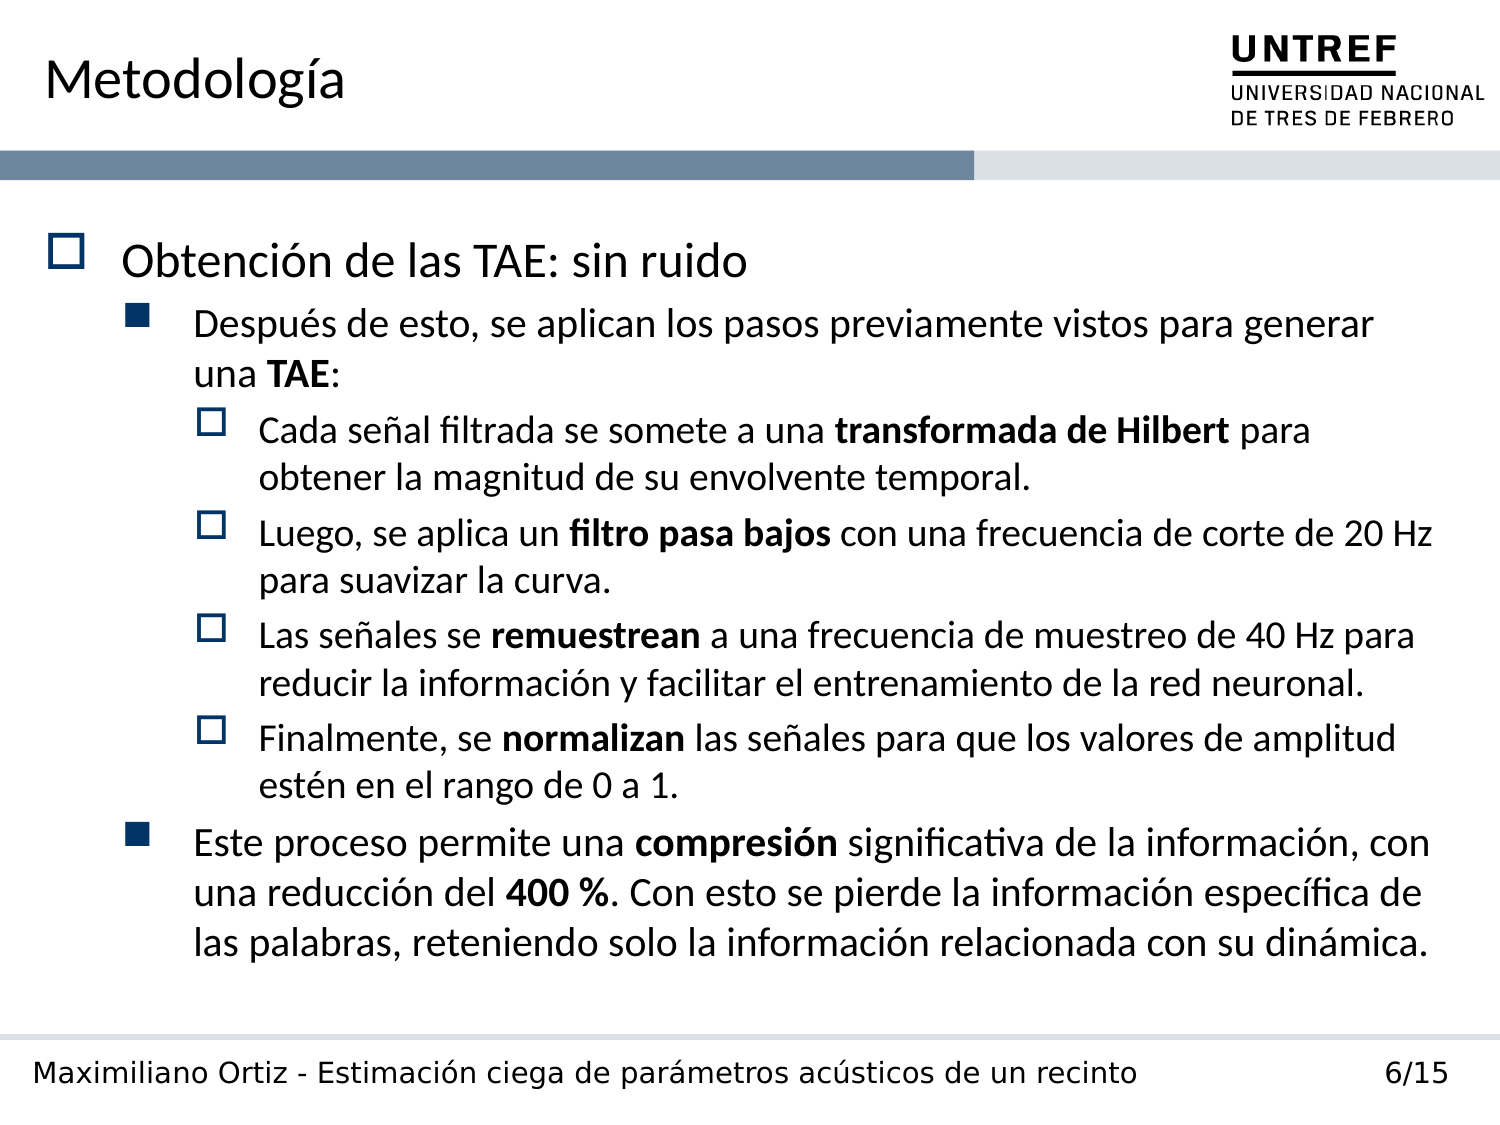

# Metodología
Obtención de las TAE: sin ruido
Después de esto, se aplican los pasos previamente vistos para generar una TAE:
Cada señal filtrada se somete a una transformada de Hilbert para obtener la magnitud de su envolvente temporal.
Luego, se aplica un filtro pasa bajos con una frecuencia de corte de 20 Hz para suavizar la curva.
Las señales se remuestrean a una frecuencia de muestreo de 40 Hz para reducir la información y facilitar el entrenamiento de la red neuronal.
Finalmente, se normalizan las señales para que los valores de amplitud estén en el rango de 0 a 1.
Este proceso permite una compresión significativa de la información, con una reducción del 400 %. Con esto se pierde la información específica de las palabras, reteniendo solo la información relacionada con su dinámica.

6/15
Maximiliano Ortiz - Estimación ciega de parámetros acústicos de un recinto